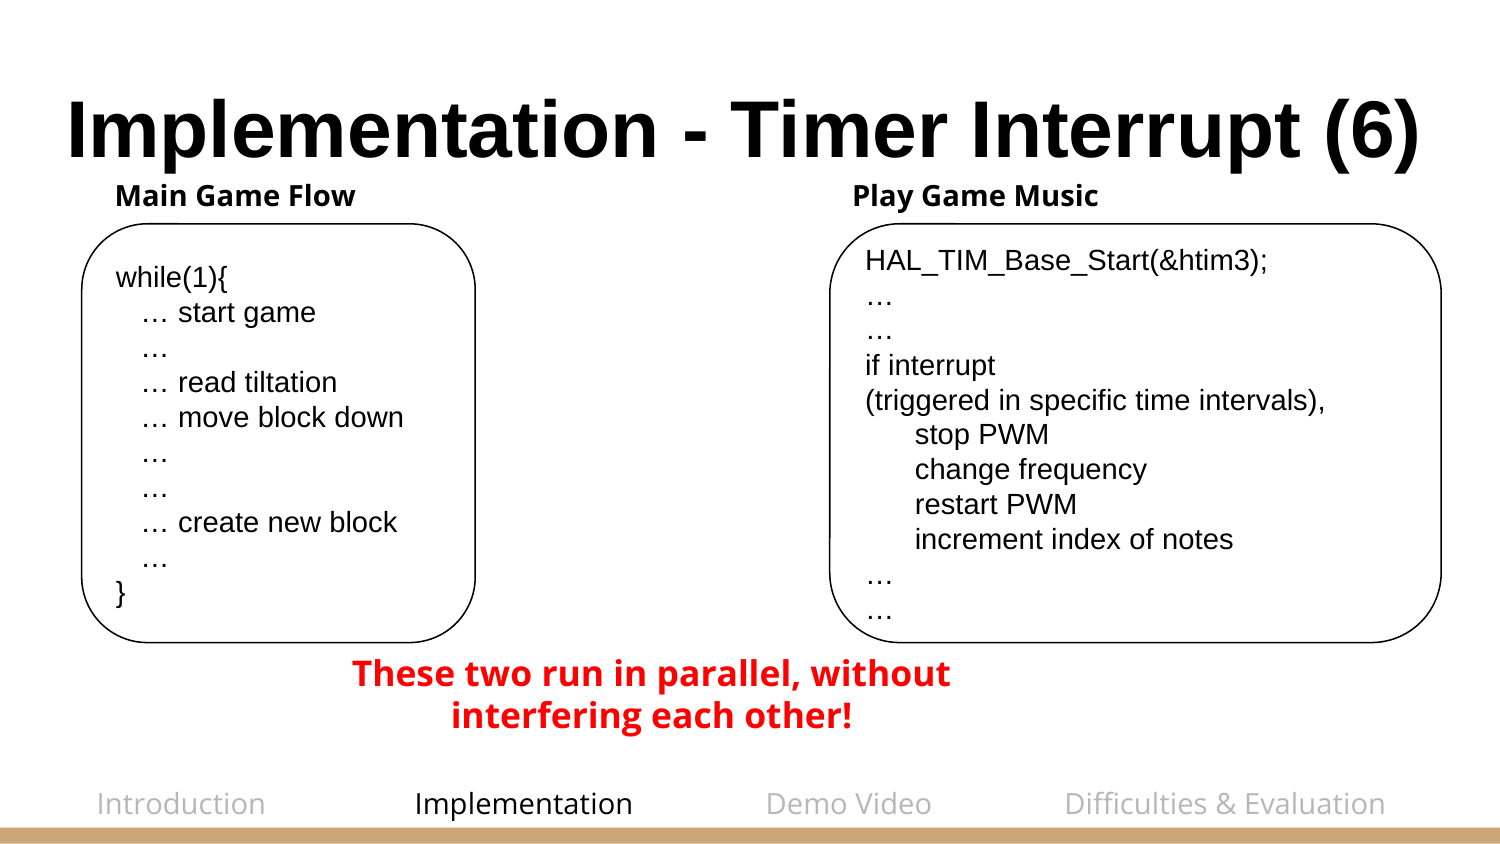

# Implementation - Timer Interrupt (6)
Main Game Flow
Play Game Music
while(1){
   … start game
   …
   … read tiltation
   … move block down
   …
   …
   … create new block
   …
}
HAL_TIM_Base_Start(&htim3);
…
…
if interrupt
(triggered in specific time intervals),
      stop PWM
      change frequency
      restart PWM
      increment index of notes
…
…
These two run in parallel, without interfering each other!
Introduction
Implementation
Demo Video
Difficulties & Evaluation